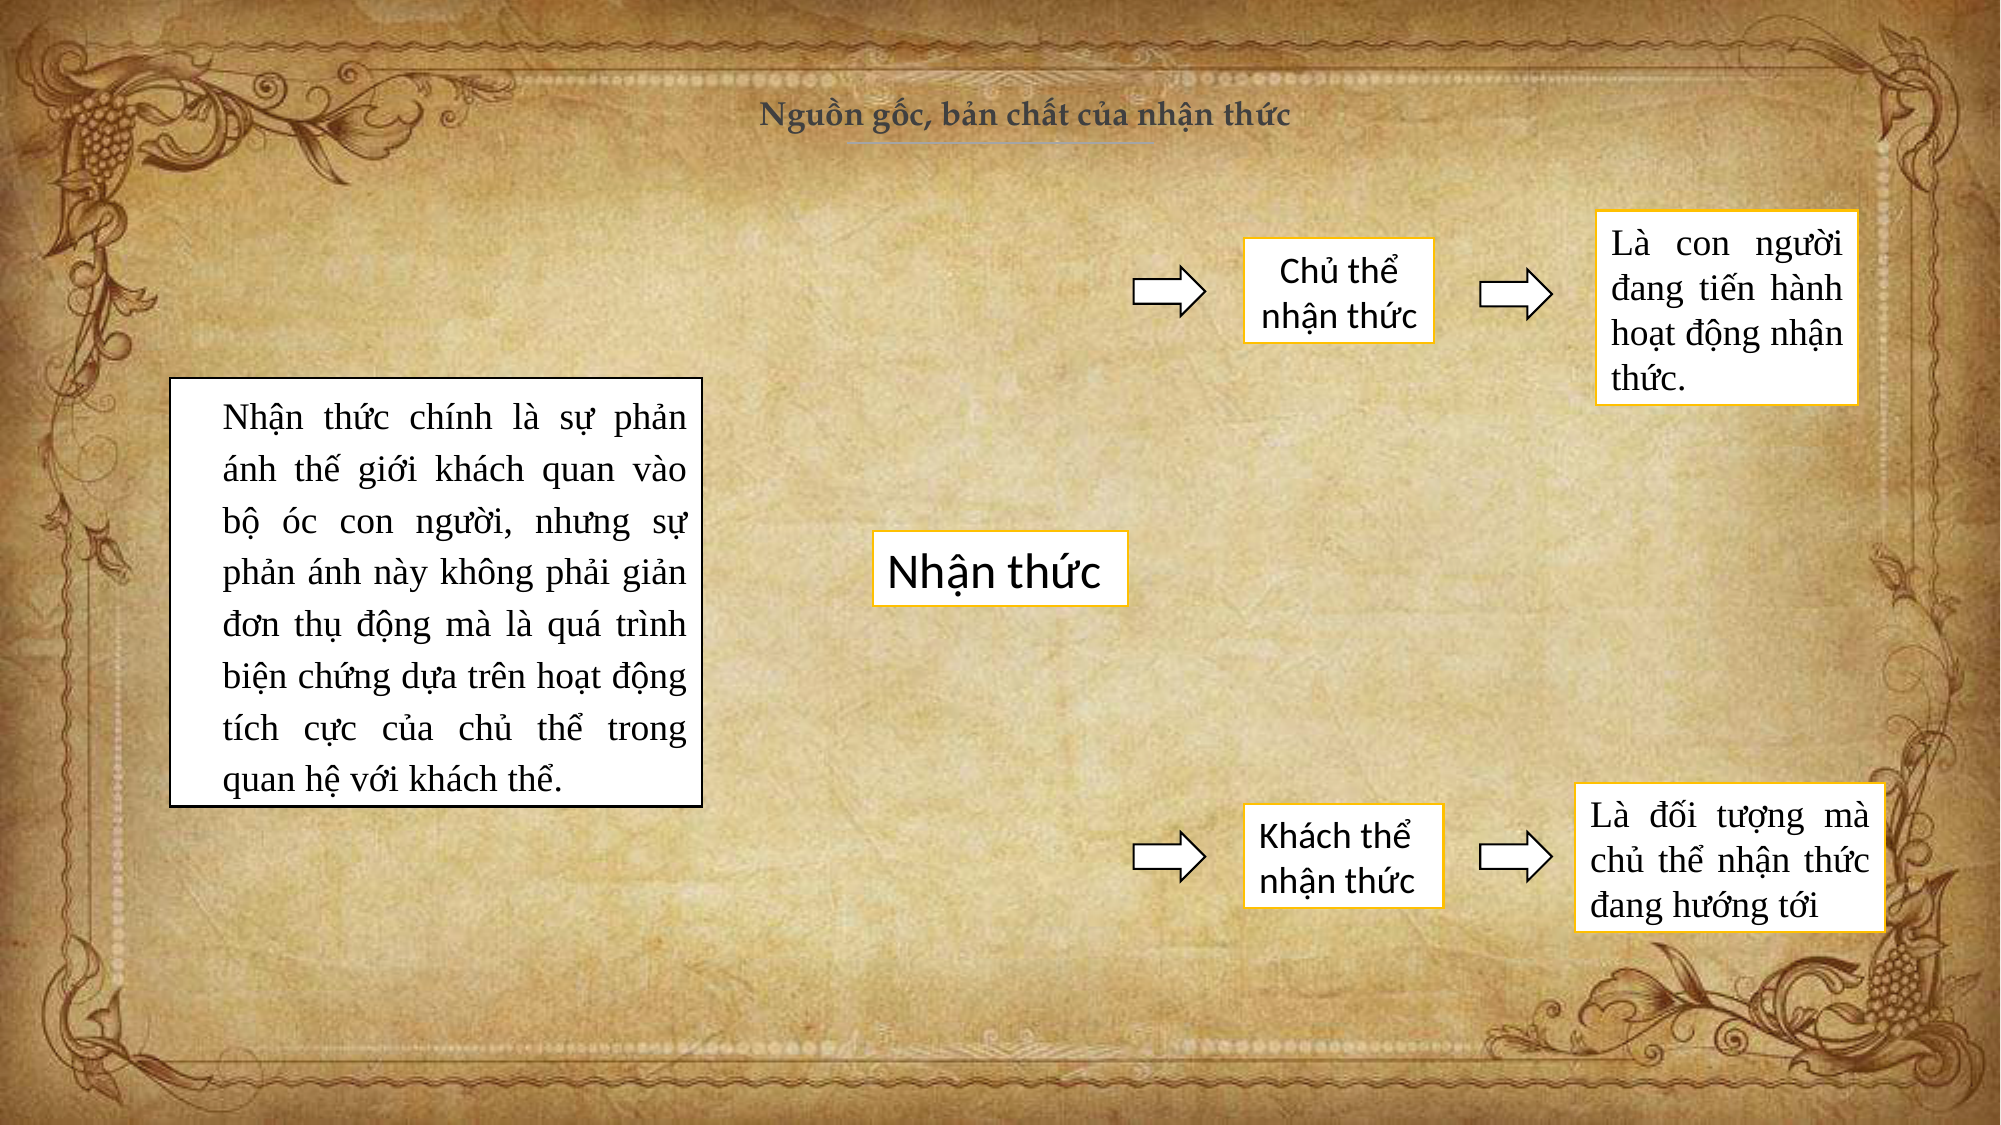

Nguồn gốc, bản chất của nhận thức
Là con người đang tiến hành hoạt động nhận thức.
Chủ thể nhận thức

Nhận thức chính là sự phản ánh thế giới khách quan vào bộ óc con người, nhưng sự phản ánh này không phải giản đơn thụ động mà là quá trình biện chứng dựa trên hoạt động tích cực của chủ thể trong quan hệ với khách thể.
Nhận thức
Là đối tượng mà chủ thể nhận thức đang hướng tới
Khách thể nhận thức